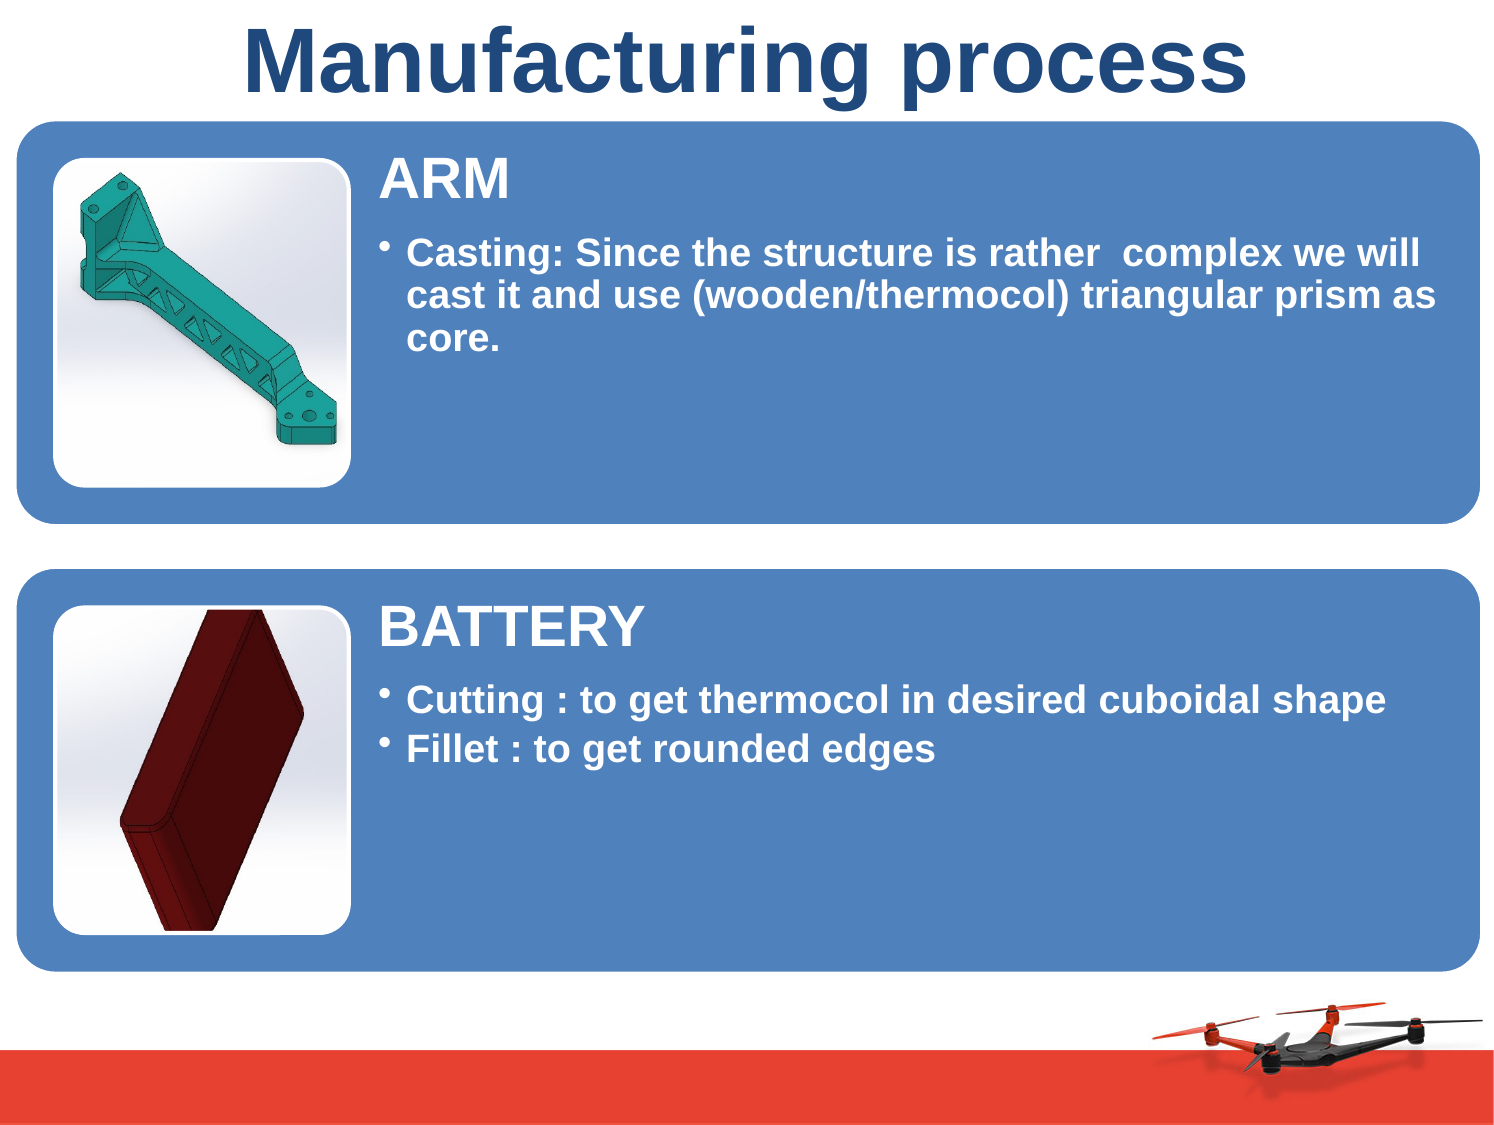

# Manufacturing process

ARM​
Casting: Since the structure is rather  complex we will cast it and use (wooden/thermocol) triangular prism as core.​
BATTERY​
Cutting : to get thermocol in desired cuboidal shape ​
Fillet : to get rounded edges